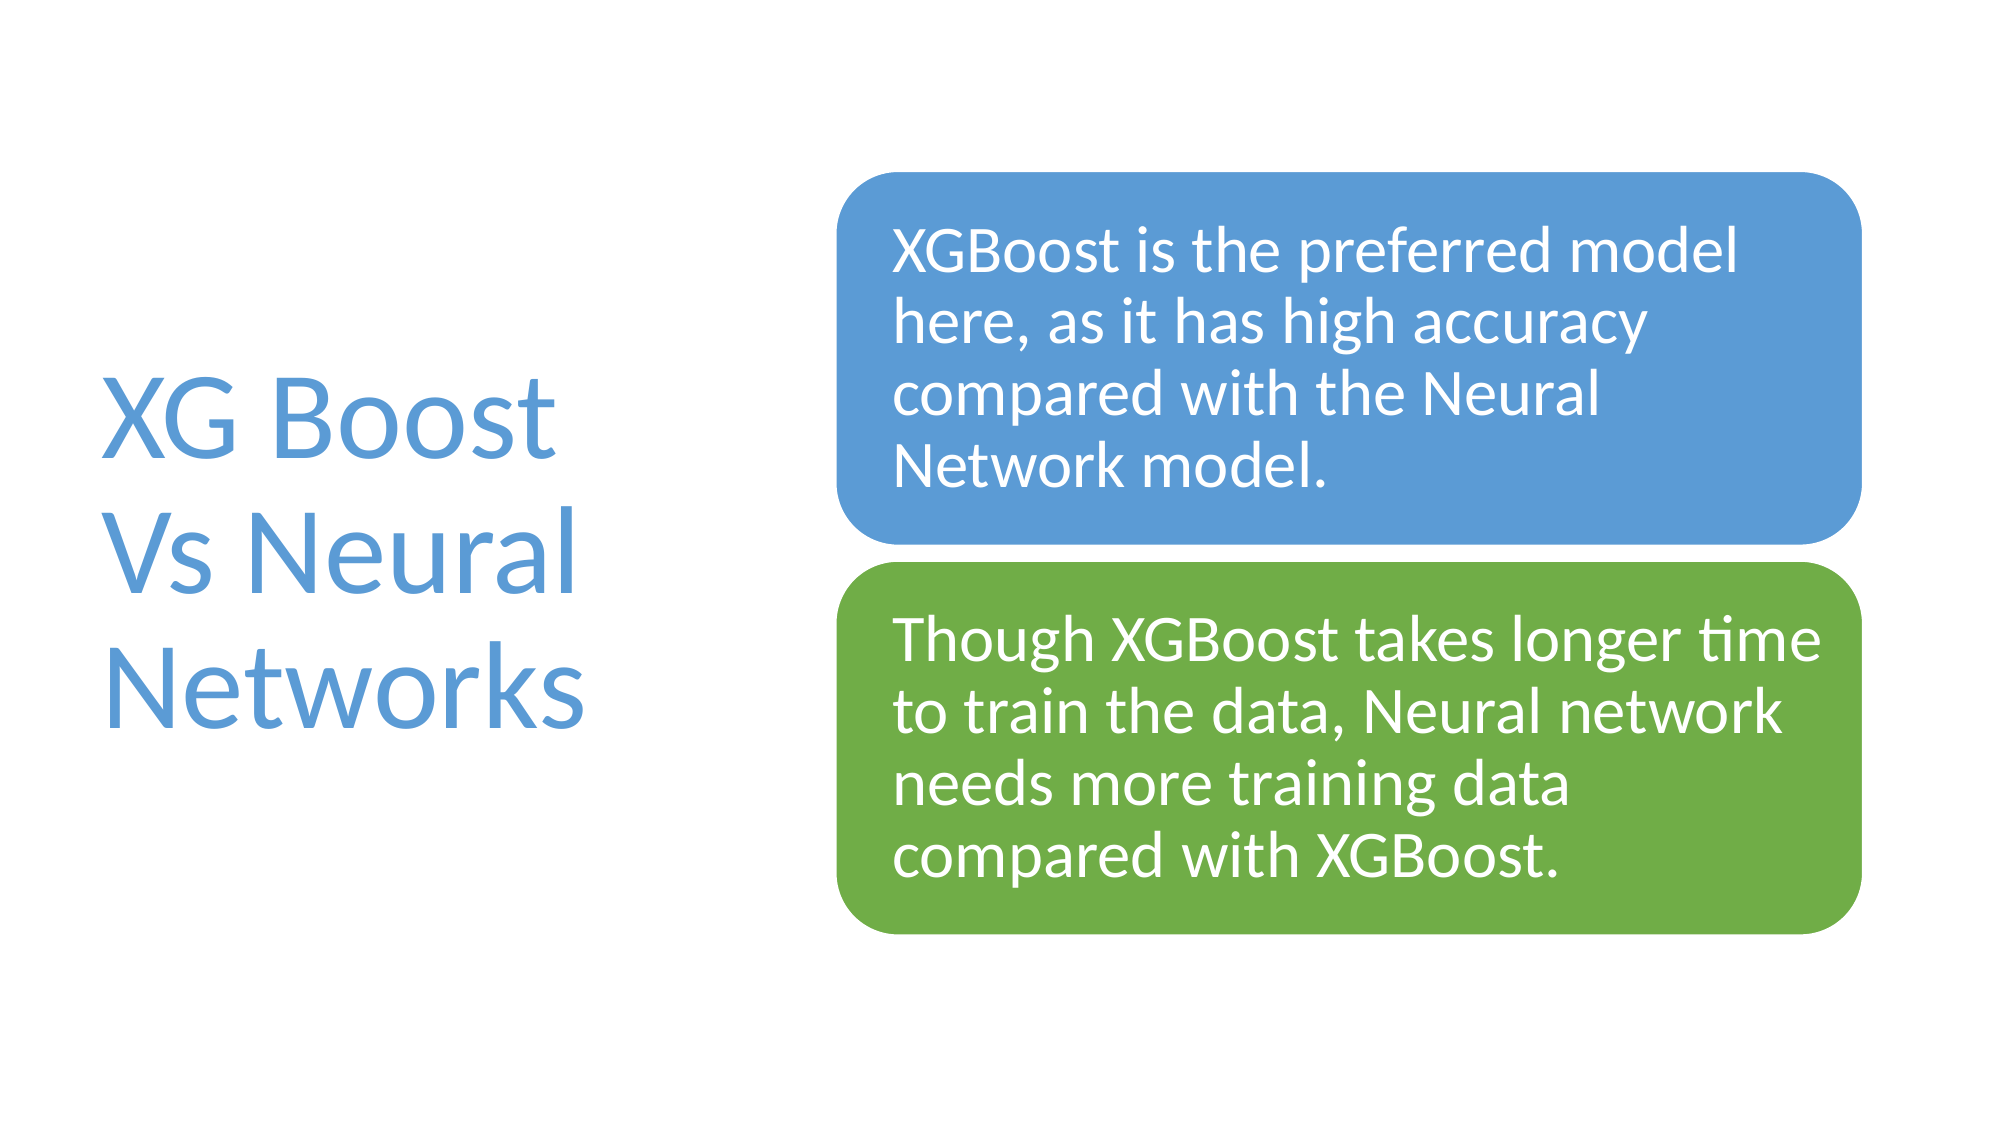

# XG Boost Vs Neural Networks
XGBoost is the preferred model here, as it has high accuracy compared with the Neural Network model.
Though XGBoost takes longer time to train the data, Neural network needs more training data compared with XGBoost.